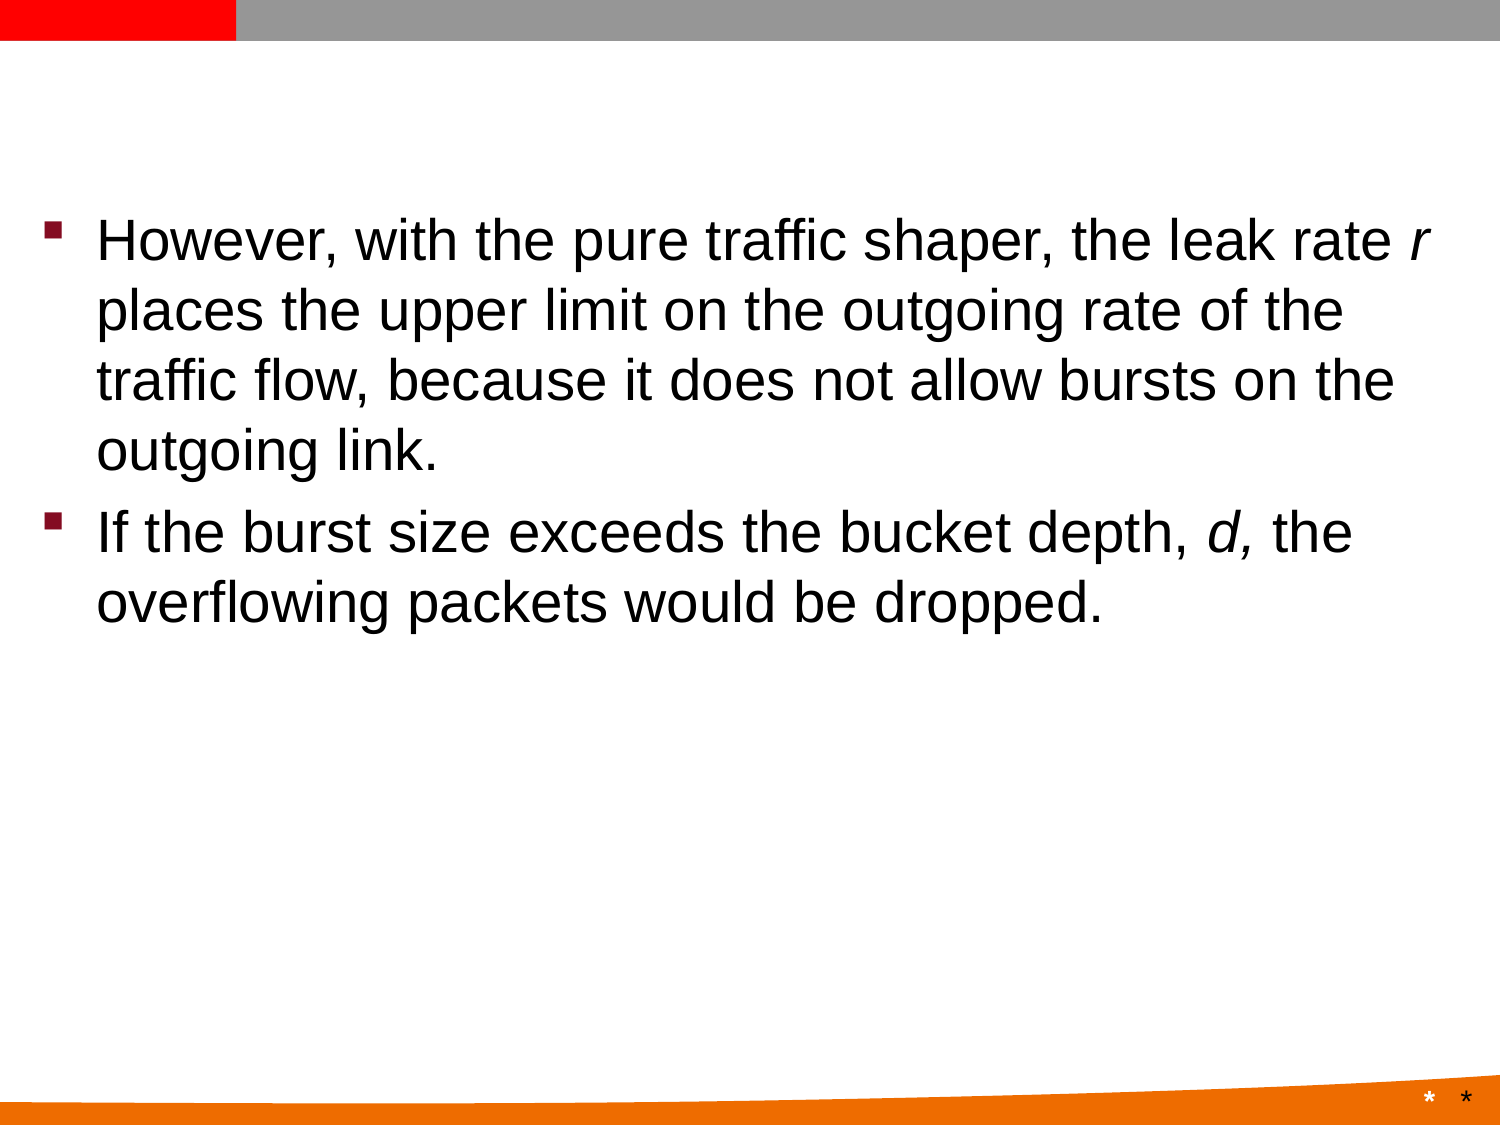

#
However, with the pure traffic shaper, the leak rate r places the upper limit on the outgoing rate of the traffic flow, because it does not allow bursts on the outgoing link.
If the burst size exceeds the bucket depth, d, the overflowing packets would be dropped.

*